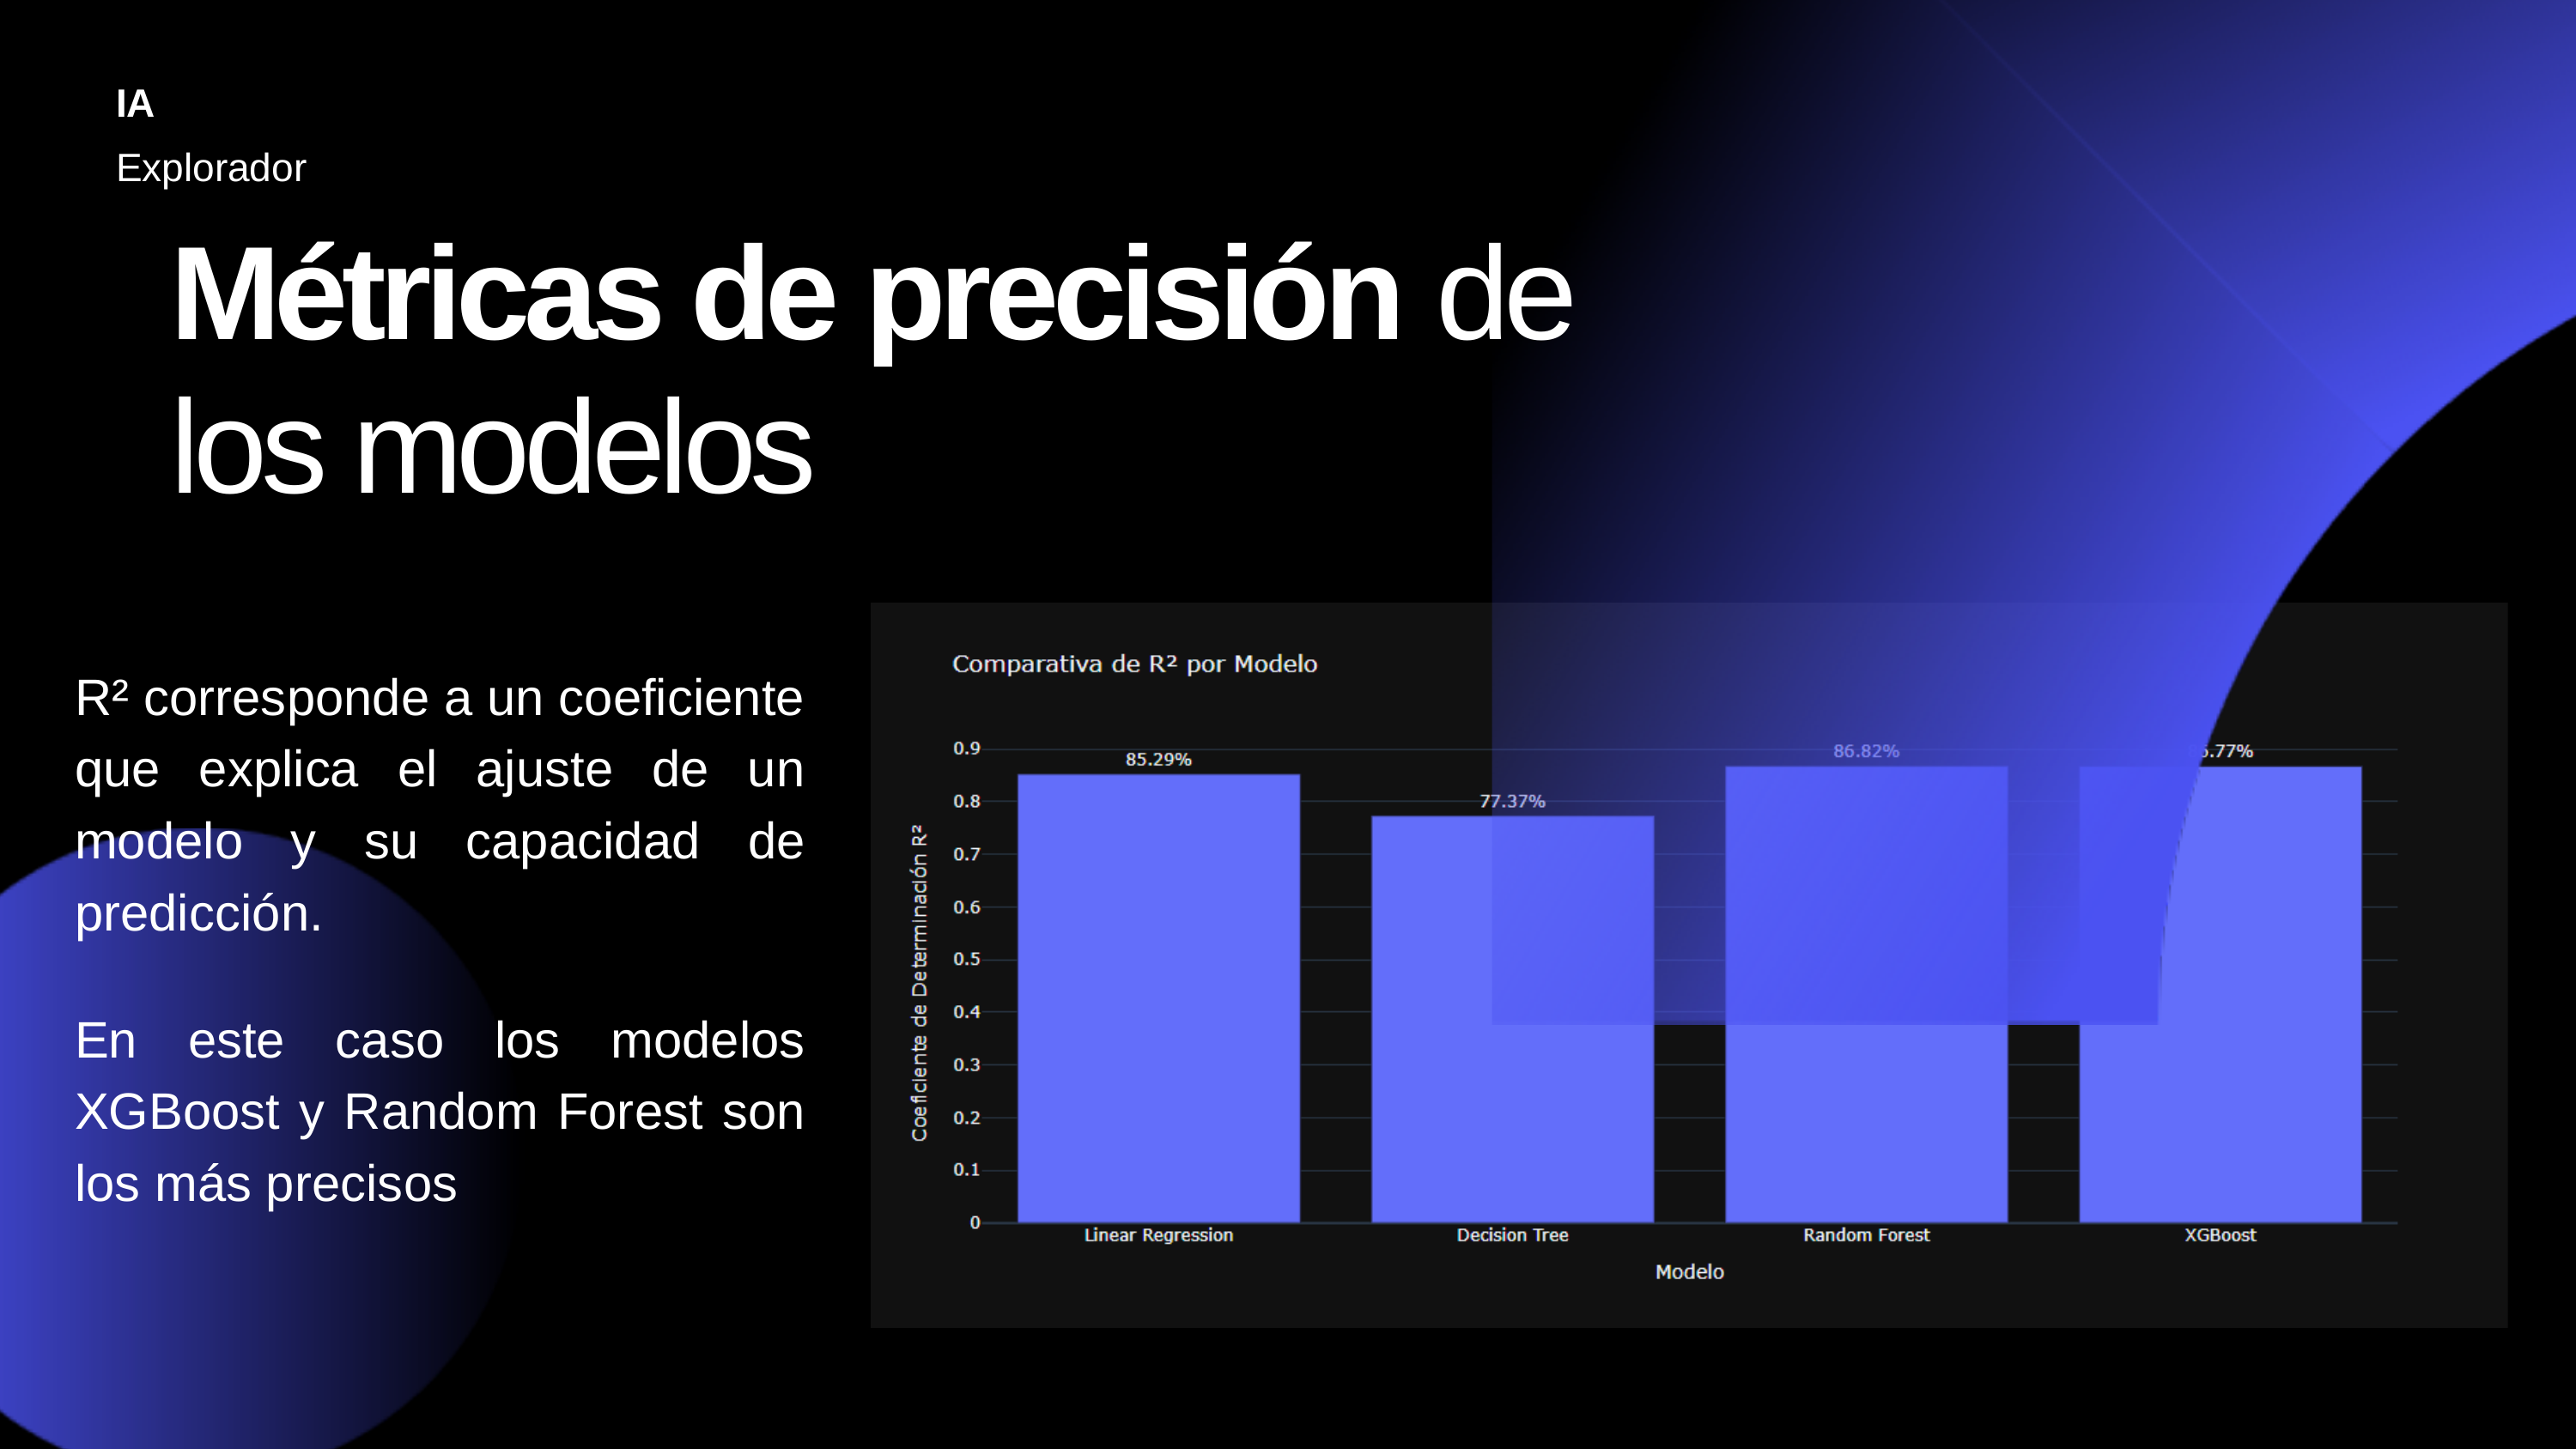

IA
Explorador
Métricas de precisión de los modelos

R² corresponde a un coeficiente que explica el ajuste de un modelo y su capacidad de predicción.
En este caso los modelos XGBoost y Random Forest son los más precisos